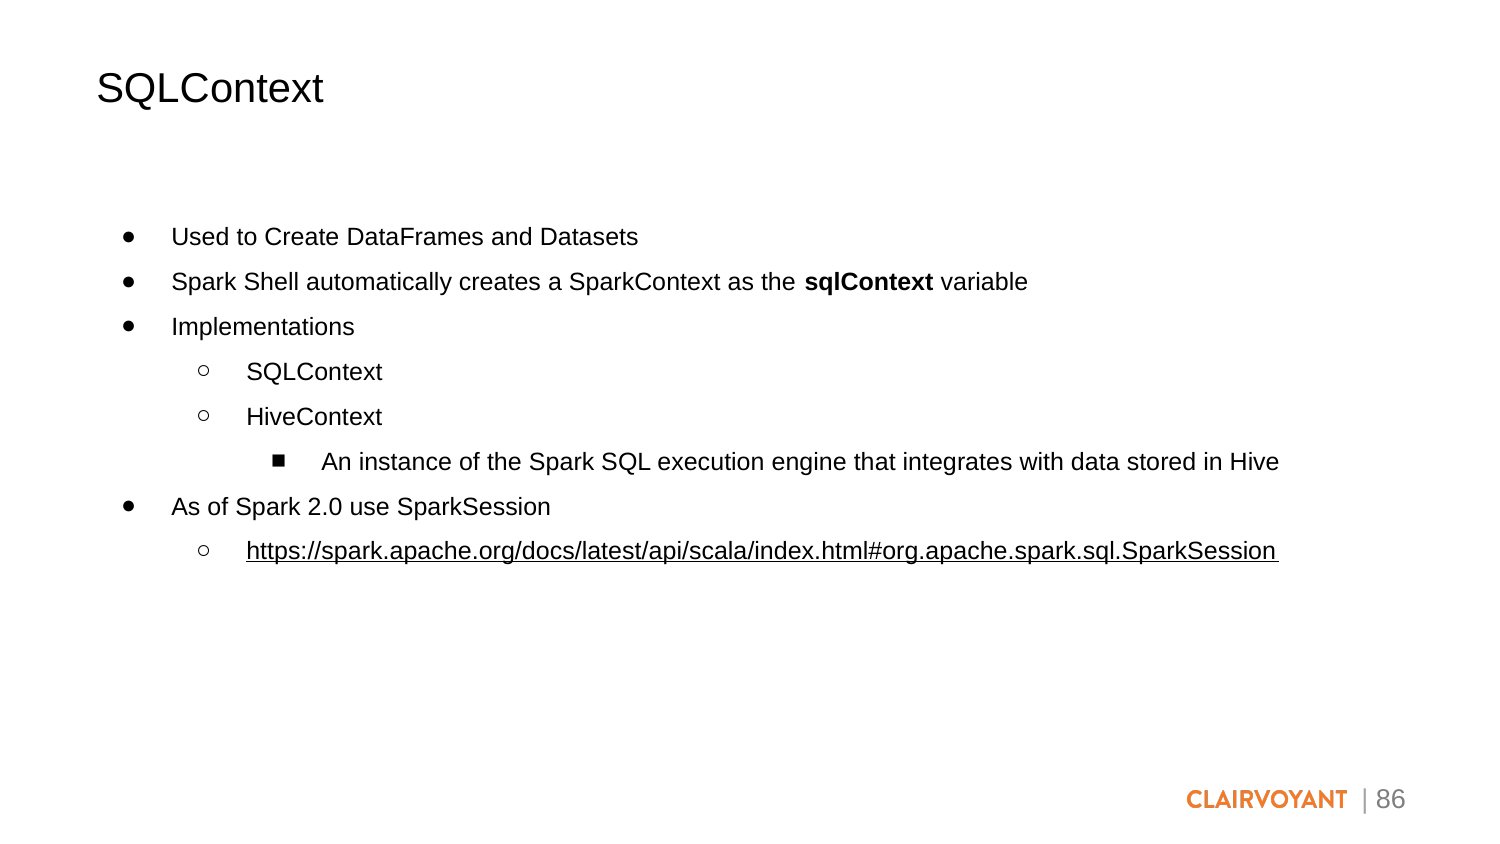

SQLContext
Used to Create DataFrames and Datasets
Spark Shell automatically creates a SparkContext as the sqlContext variable
Implementations
SQLContext
HiveContext
An instance of the Spark SQL execution engine that integrates with data stored in Hive
As of Spark 2.0 use SparkSession
https://spark.apache.org/docs/latest/api/scala/index.html#org.apache.spark.sql.SparkSession